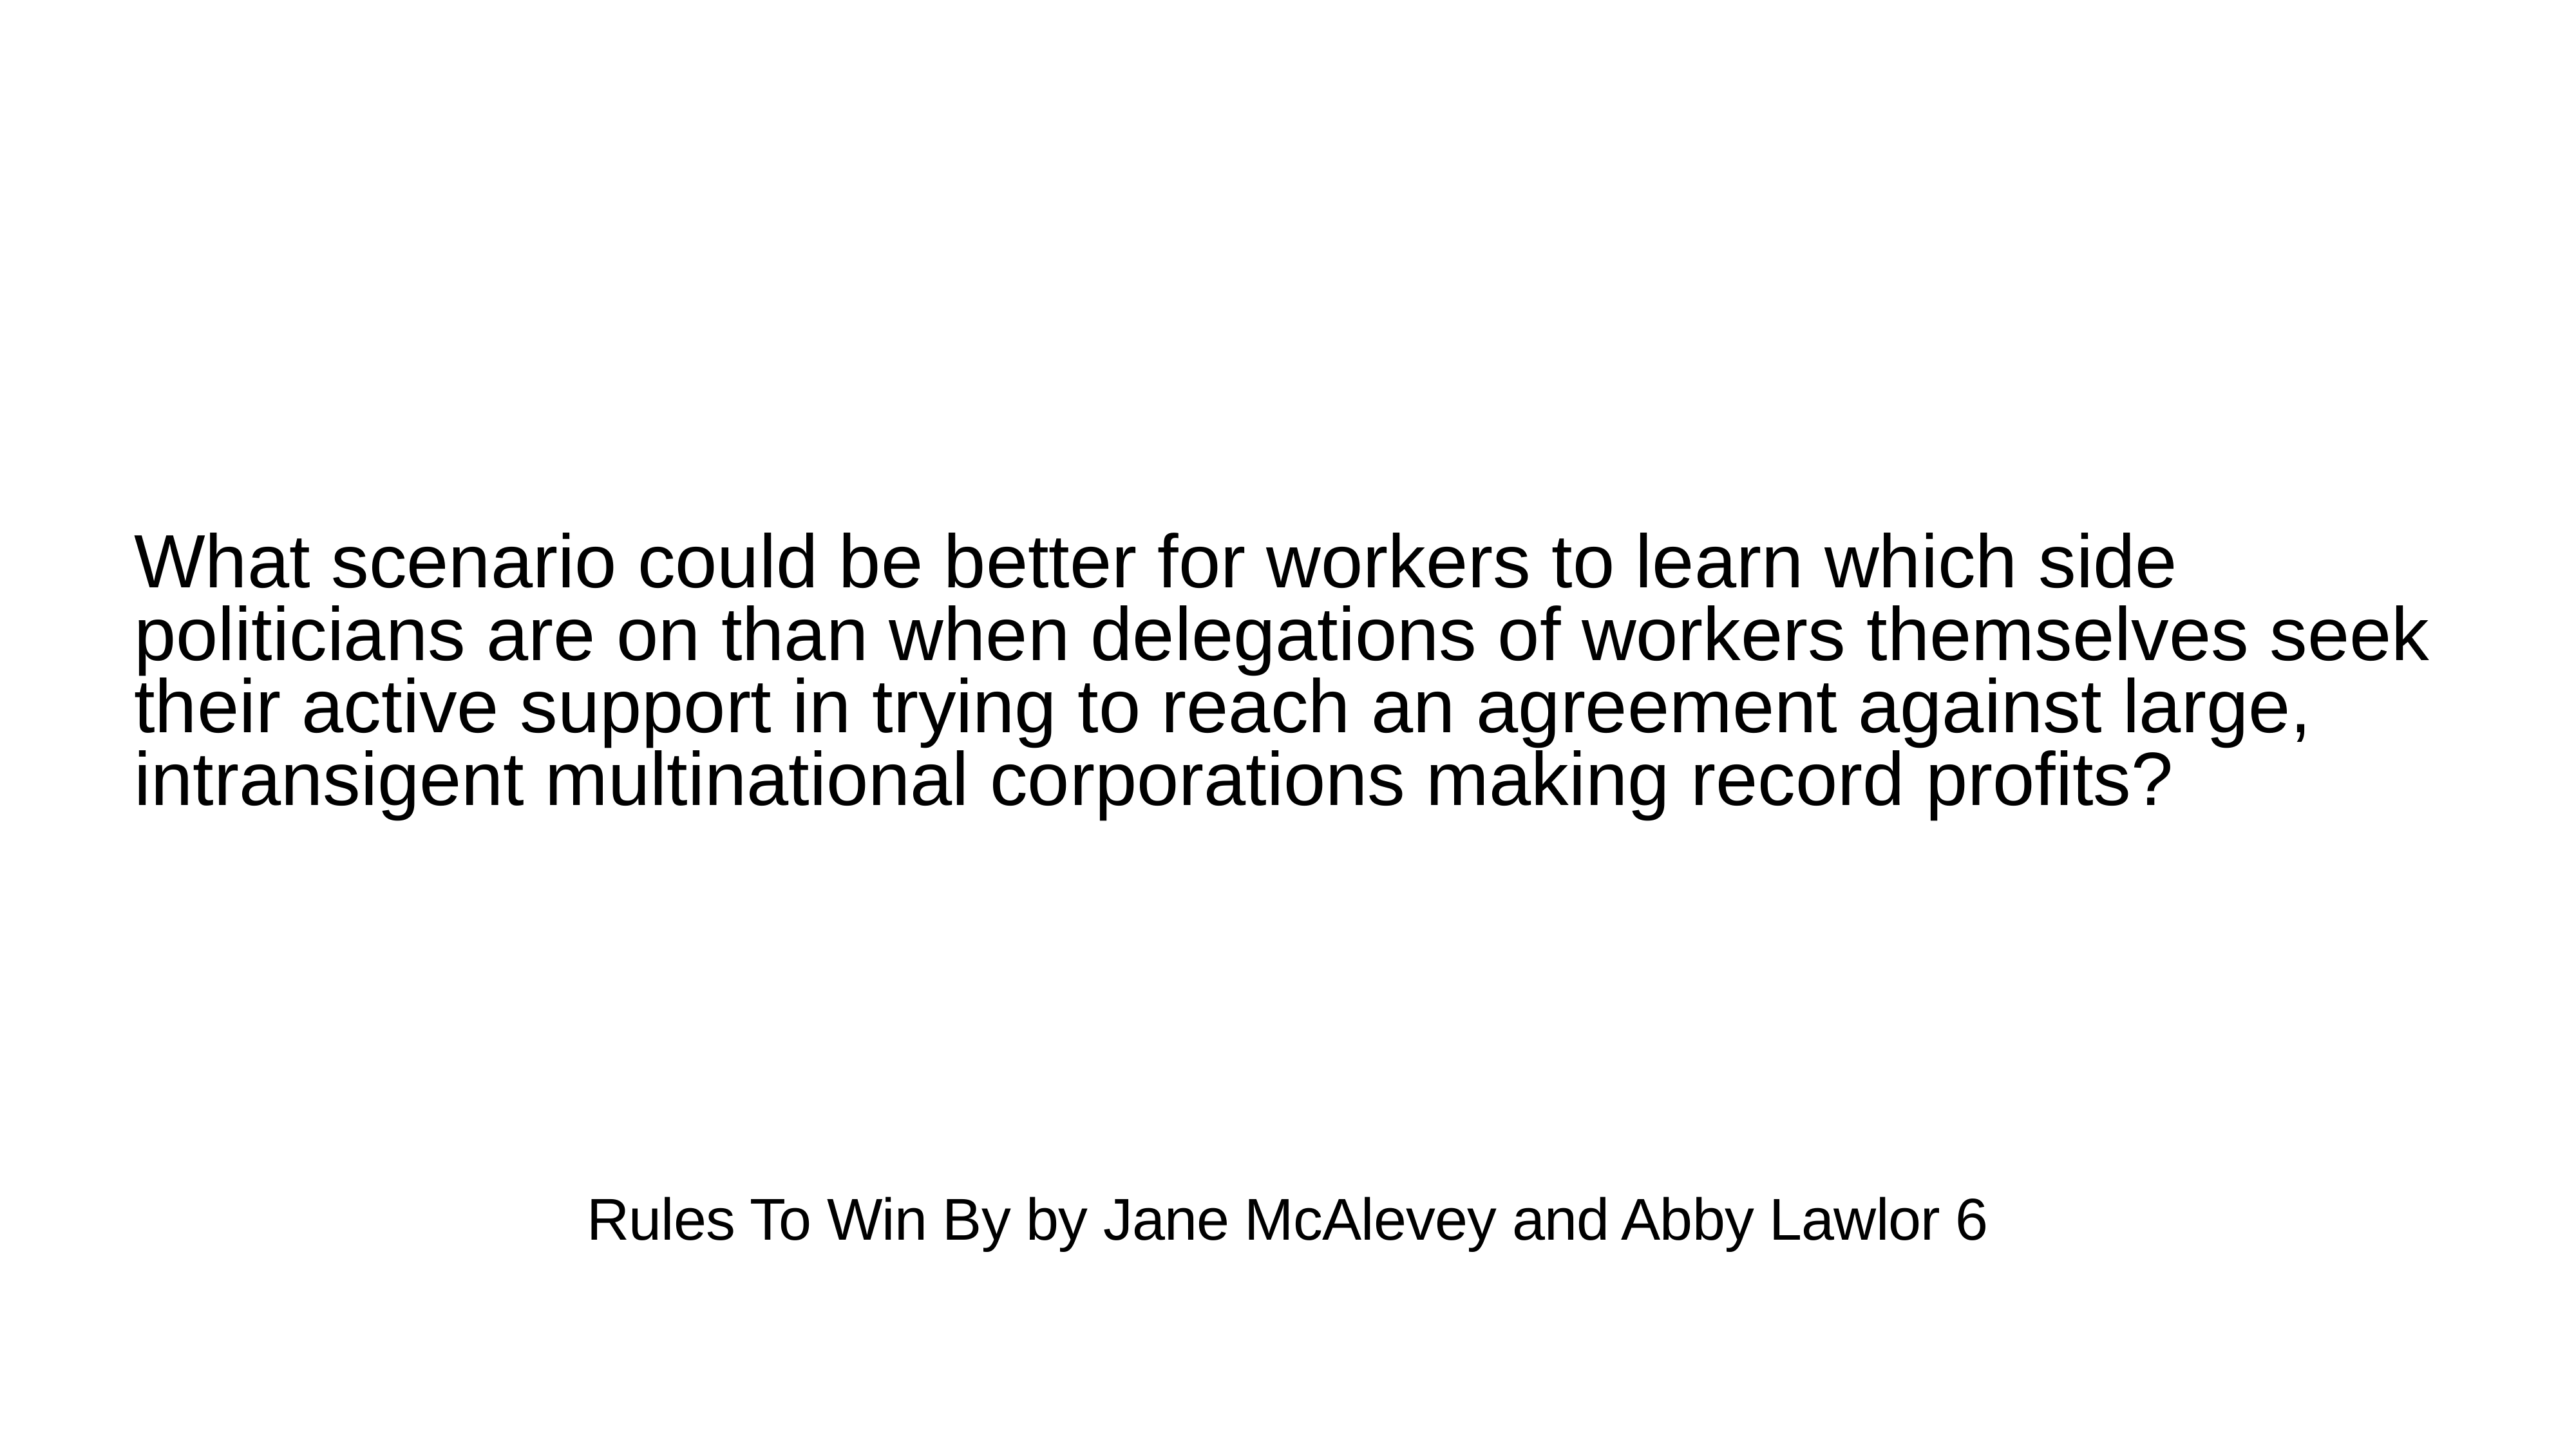

What scenario could be better for workers to learn which side politicians are on than when delegations of workers themselves seek their active support in trying to reach an agreement against large, intransigent multinational corporations making record profits?
Rules To Win By by Jane McAlevey and Abby Lawlor 6